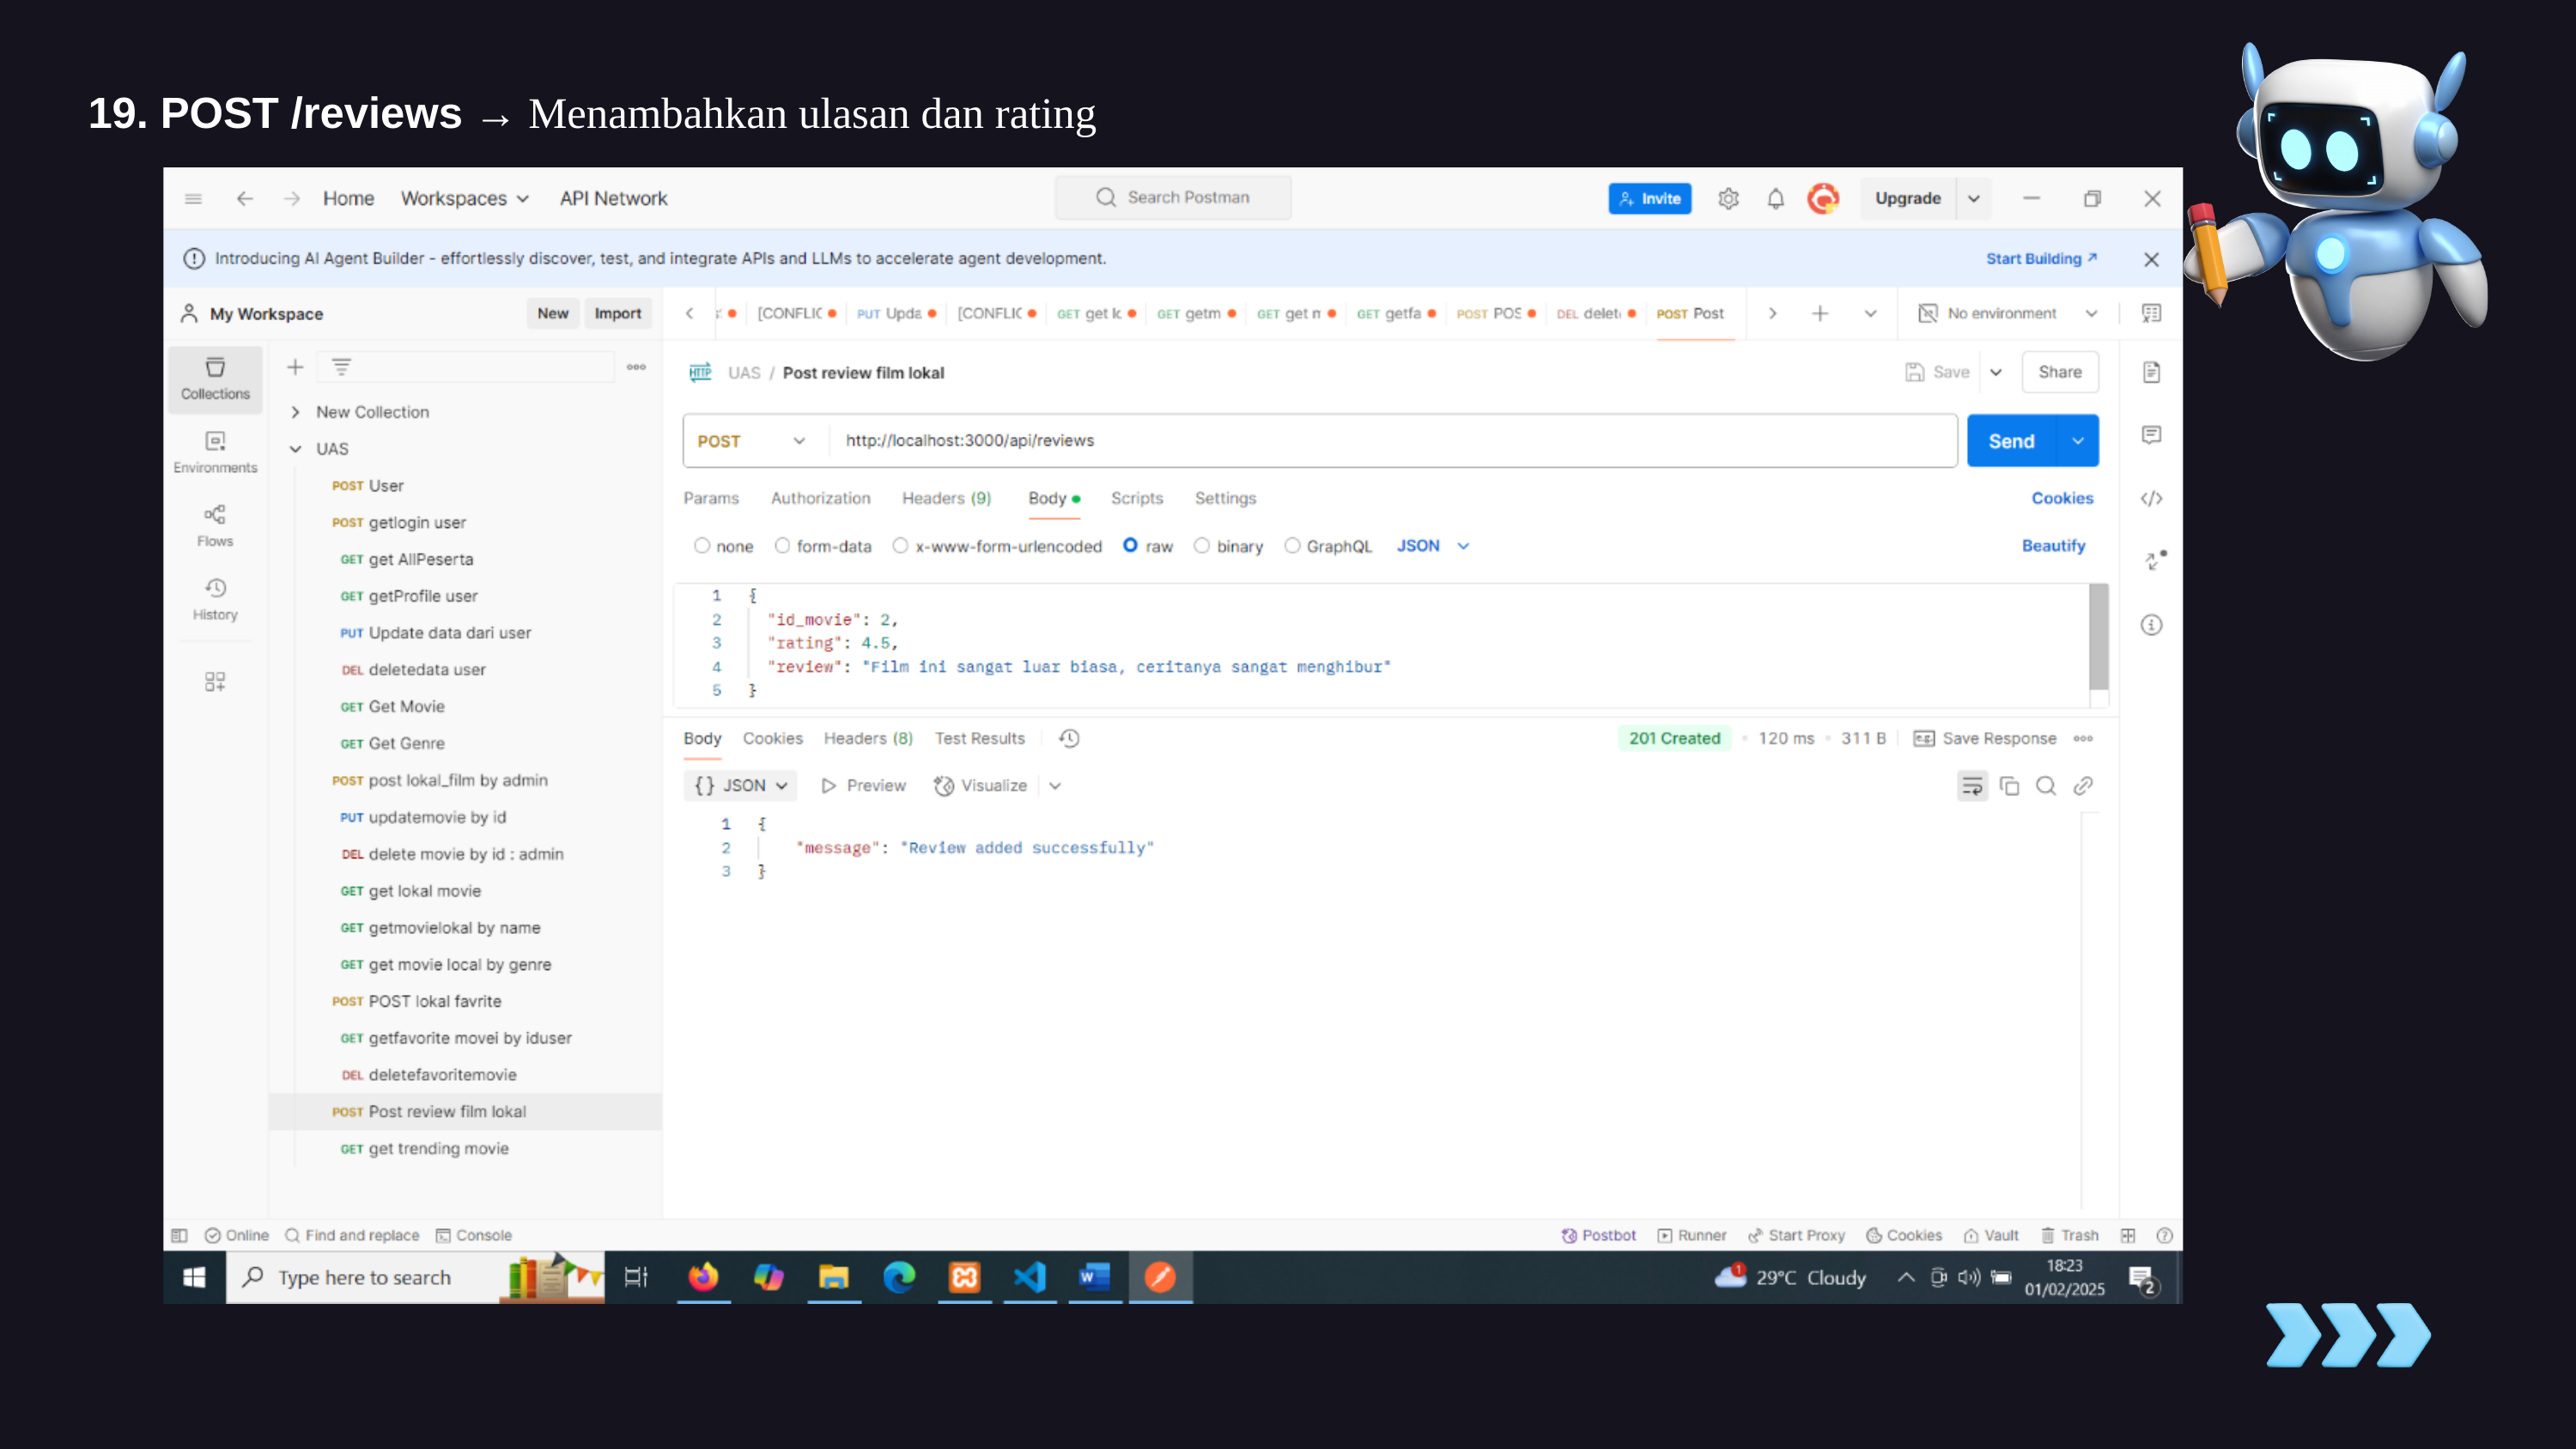

19. POST /reviews → Menambahkan ulasan dan rating